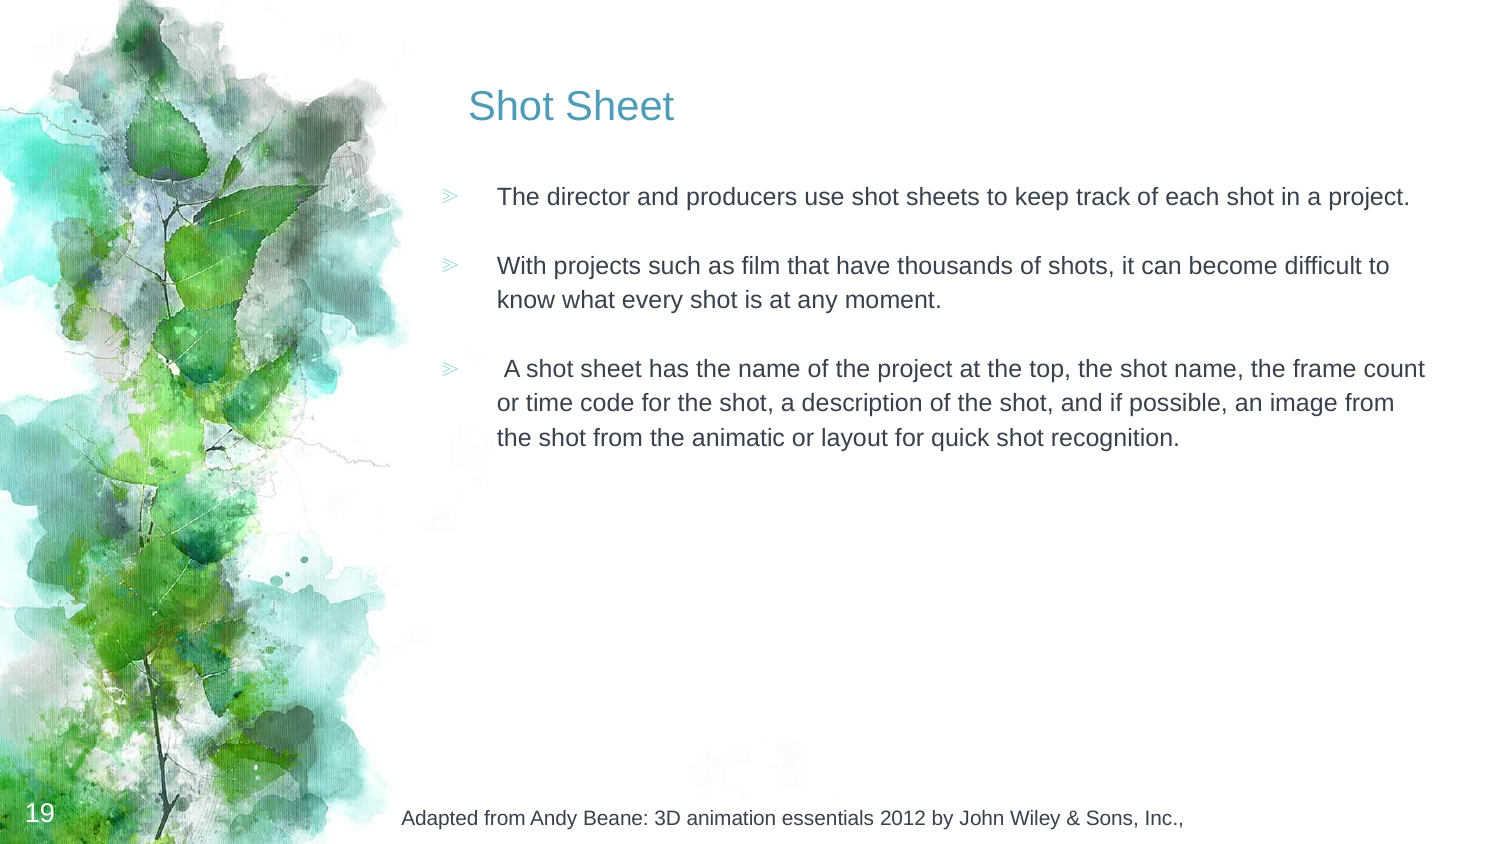

# Shot Sheet
The director and producers use shot sheets to keep track of each shot in a project.

With projects such as film that have thousands of shots, it can become difficult to know what every shot is at any moment.

 A shot sheet has the name of the project at the top, the shot name, the frame count or time code for the shot, a description of the shot, and if possible, an image from the shot from the animatic or layout for quick shot recognition.
19
Adapted from Andy Beane: 3D animation essentials 2012 by John Wiley & Sons, Inc.,